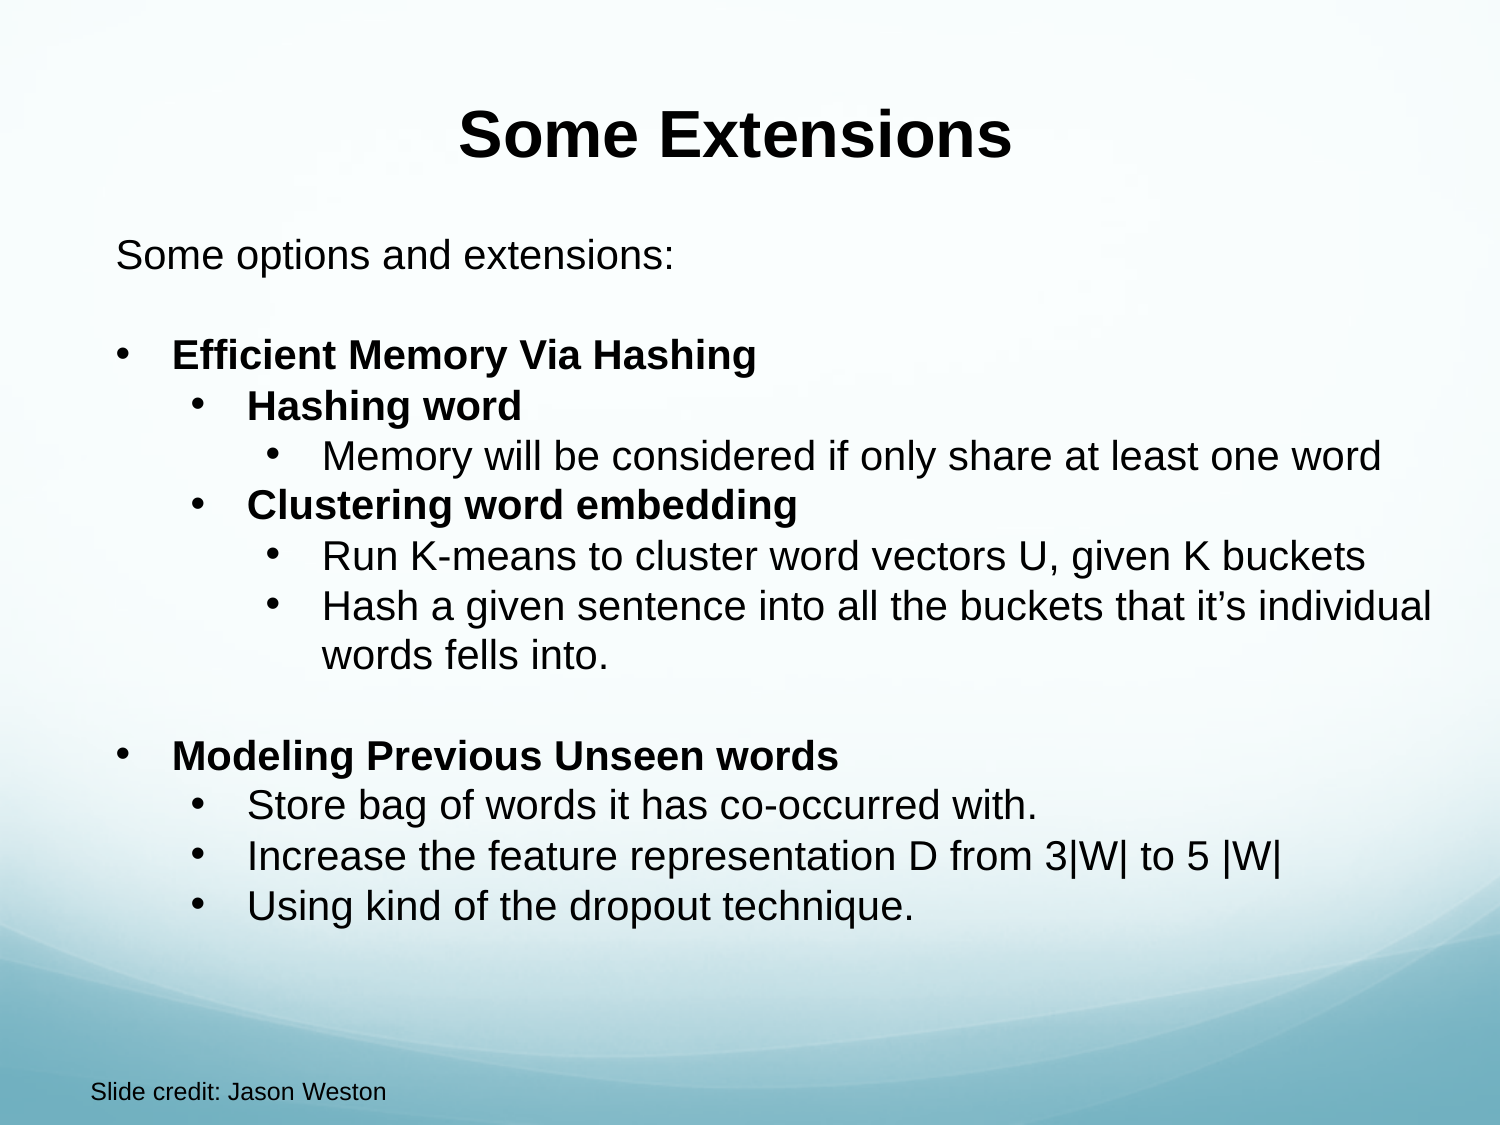

Some Extensions
Some options and extensions:

Efficient Memory Via Hashing
Hashing word
Memory will be considered if only share at least one word
Clustering word embedding
Run K-means to cluster word vectors U, given K buckets
Hash a given sentence into all the buckets that it’s individual words fells into.

Modeling Previous Unseen words
Store bag of words it has co-occurred with.
Increase the feature representation D from 3|W| to 5 |W|
Using kind of the dropout technique.

Slide credit: Jason Weston